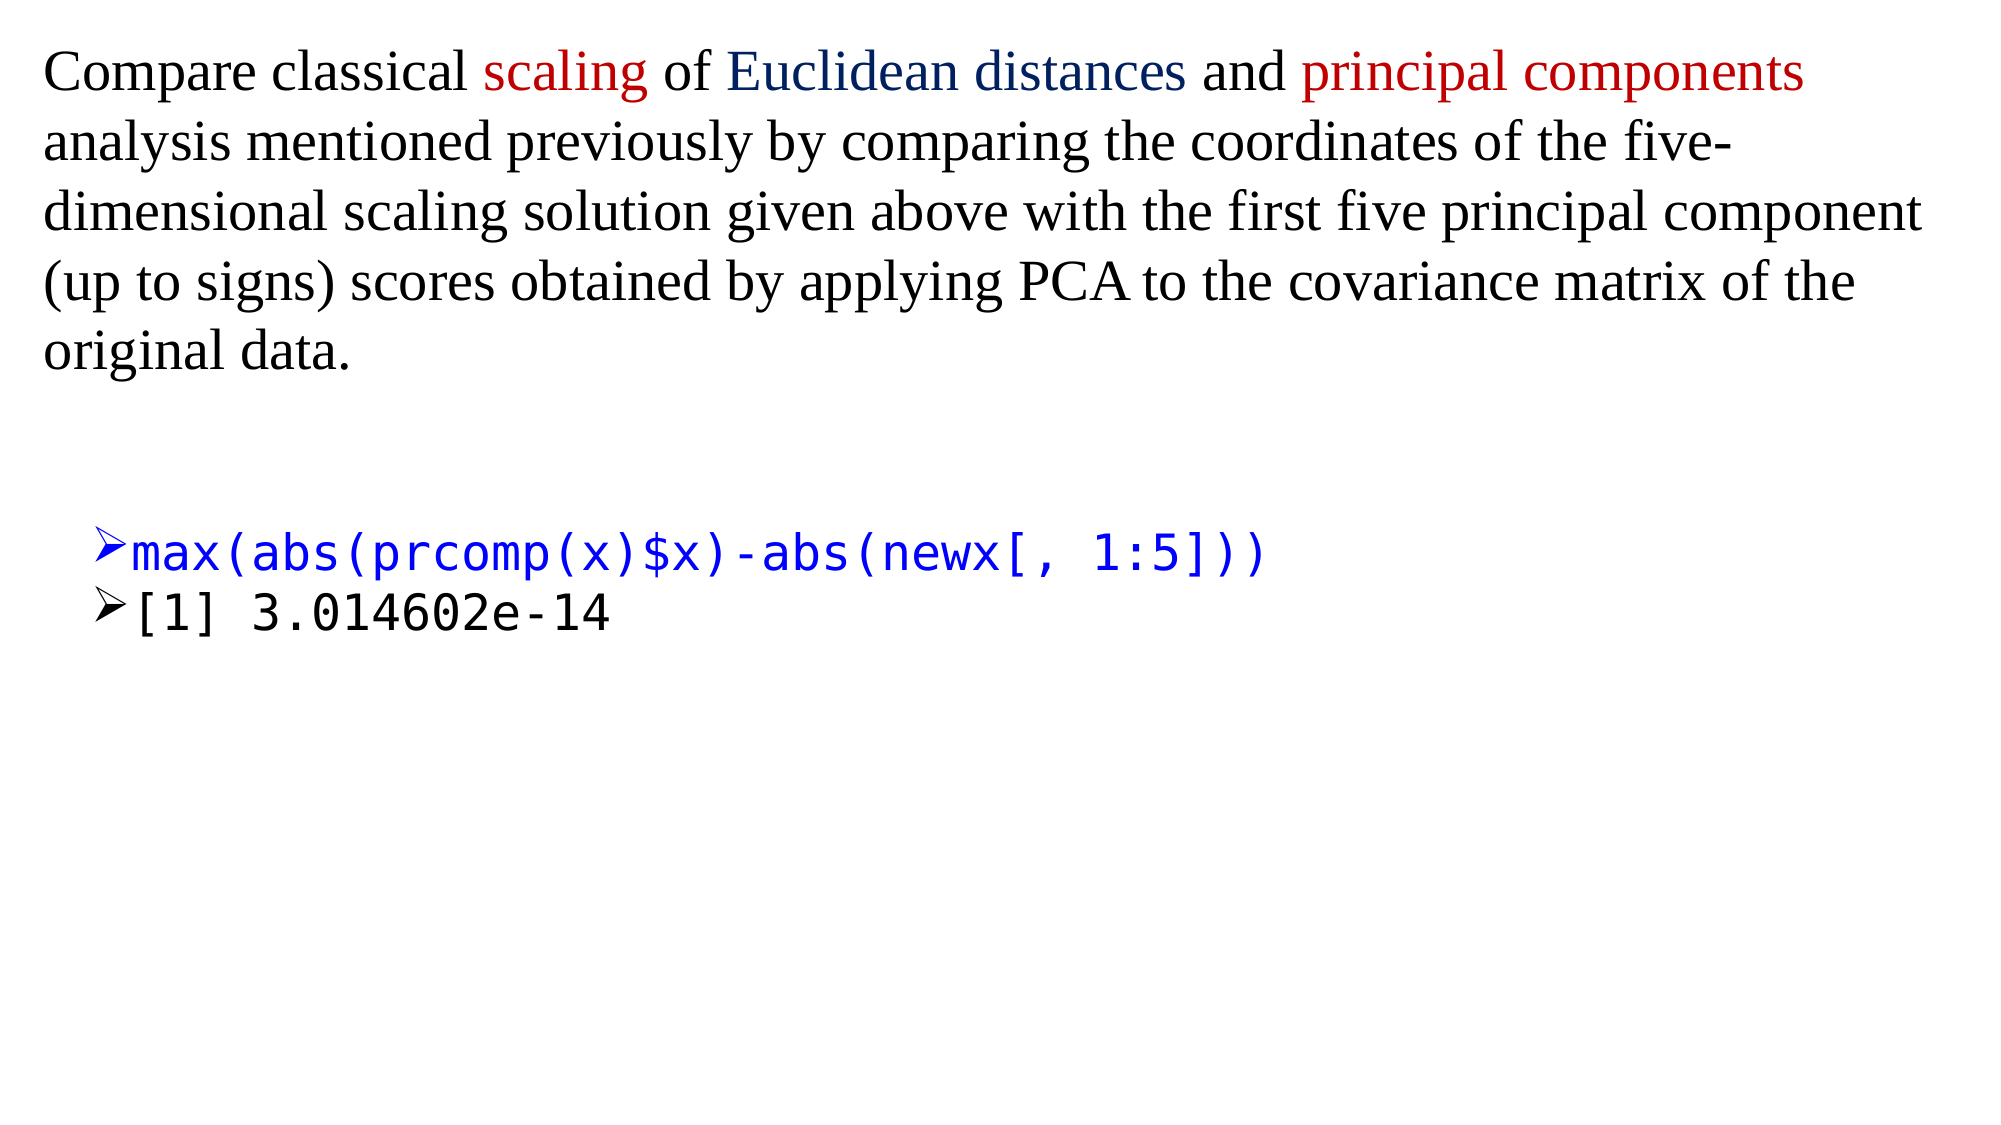

Compare classical scaling of Euclidean distances and principal components analysis mentioned previously by comparing the coordinates of the five-dimensional scaling solution given above with the first five principal component (up to signs) scores obtained by applying PCA to the covariance matrix of the original data.
max(abs(prcomp(x)$x)-abs(newx[, 1:5]))
[1] 3.014602e-14